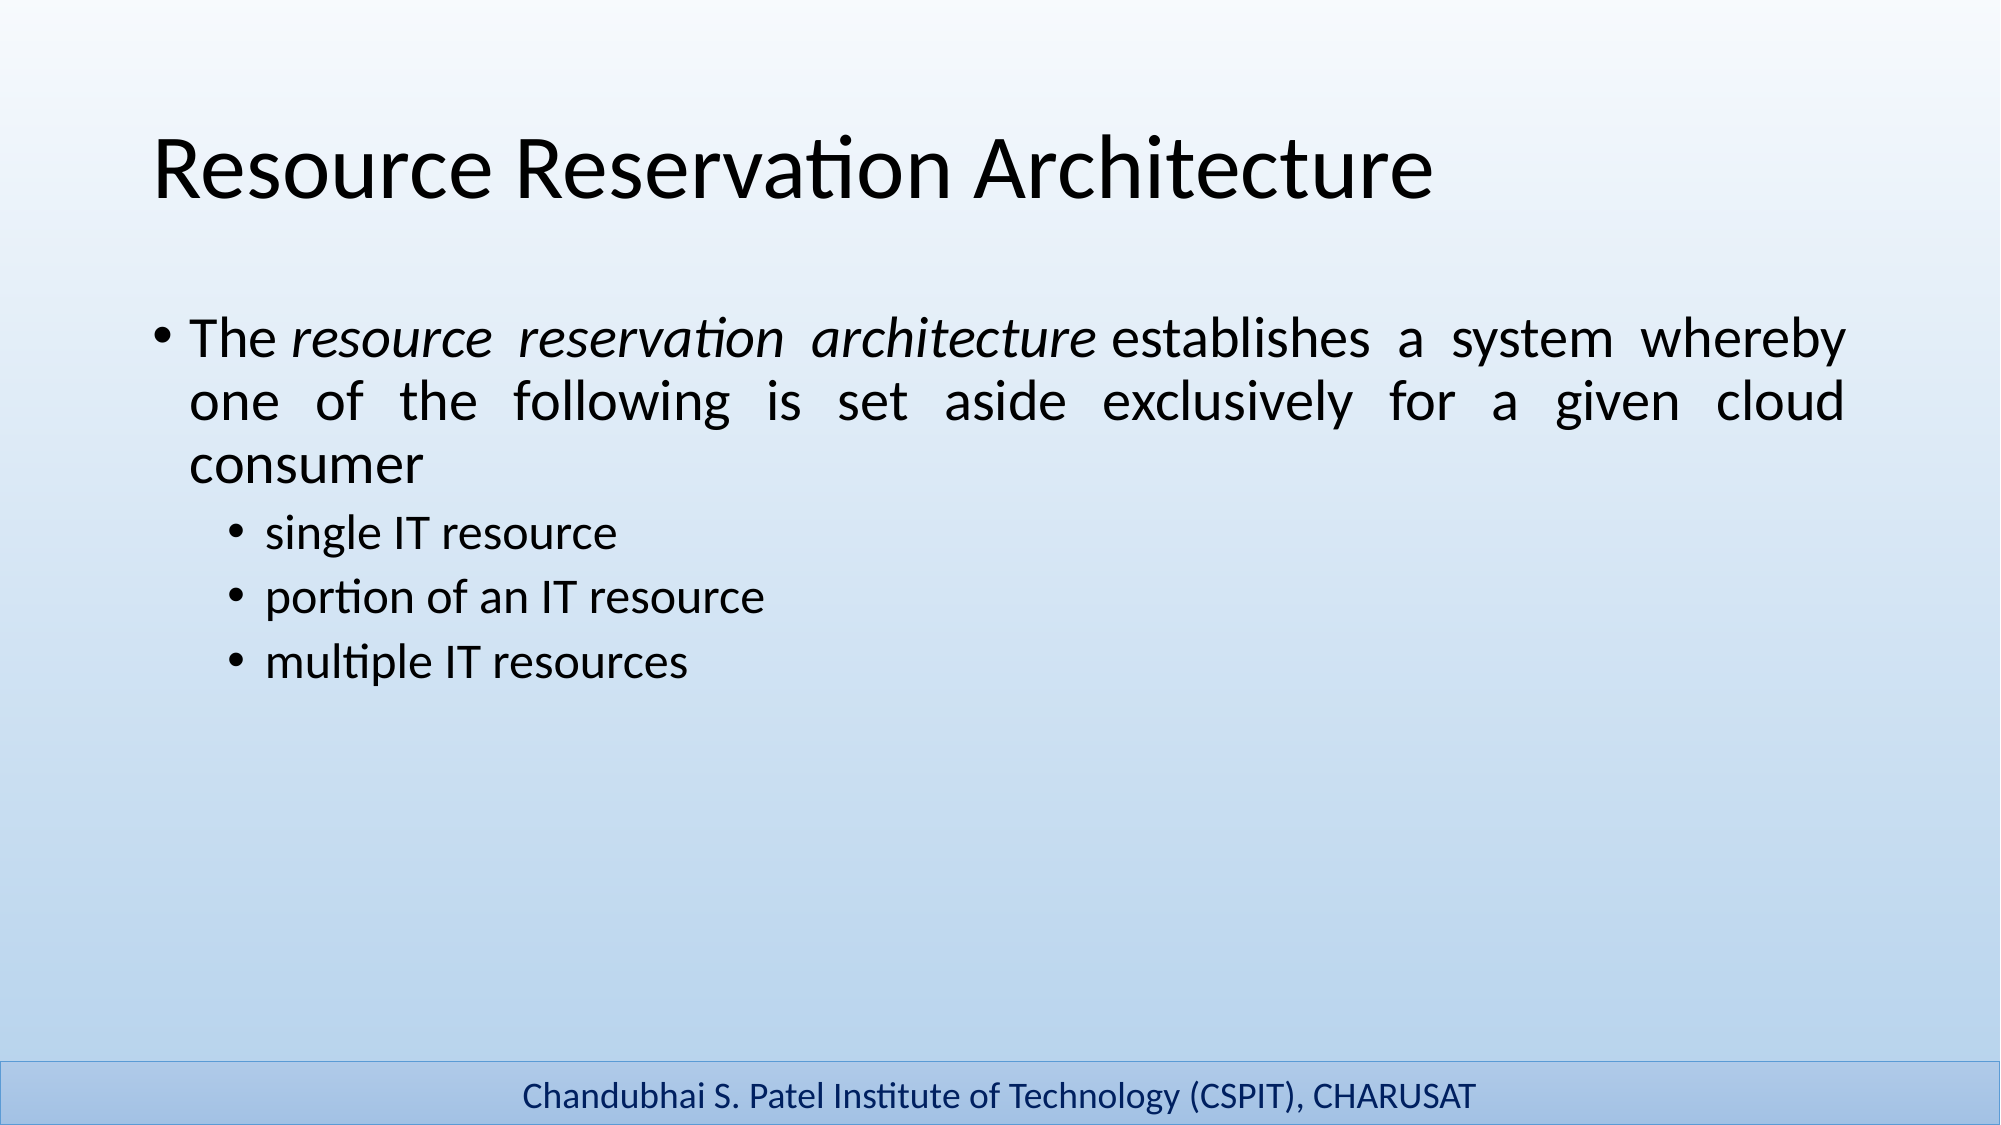

# Resource Reservation Architecture
The resource reservation architecture establishes a system whereby one of the following is set aside exclusively for a given cloud consumer
single IT resource
portion of an IT resource
multiple IT resources